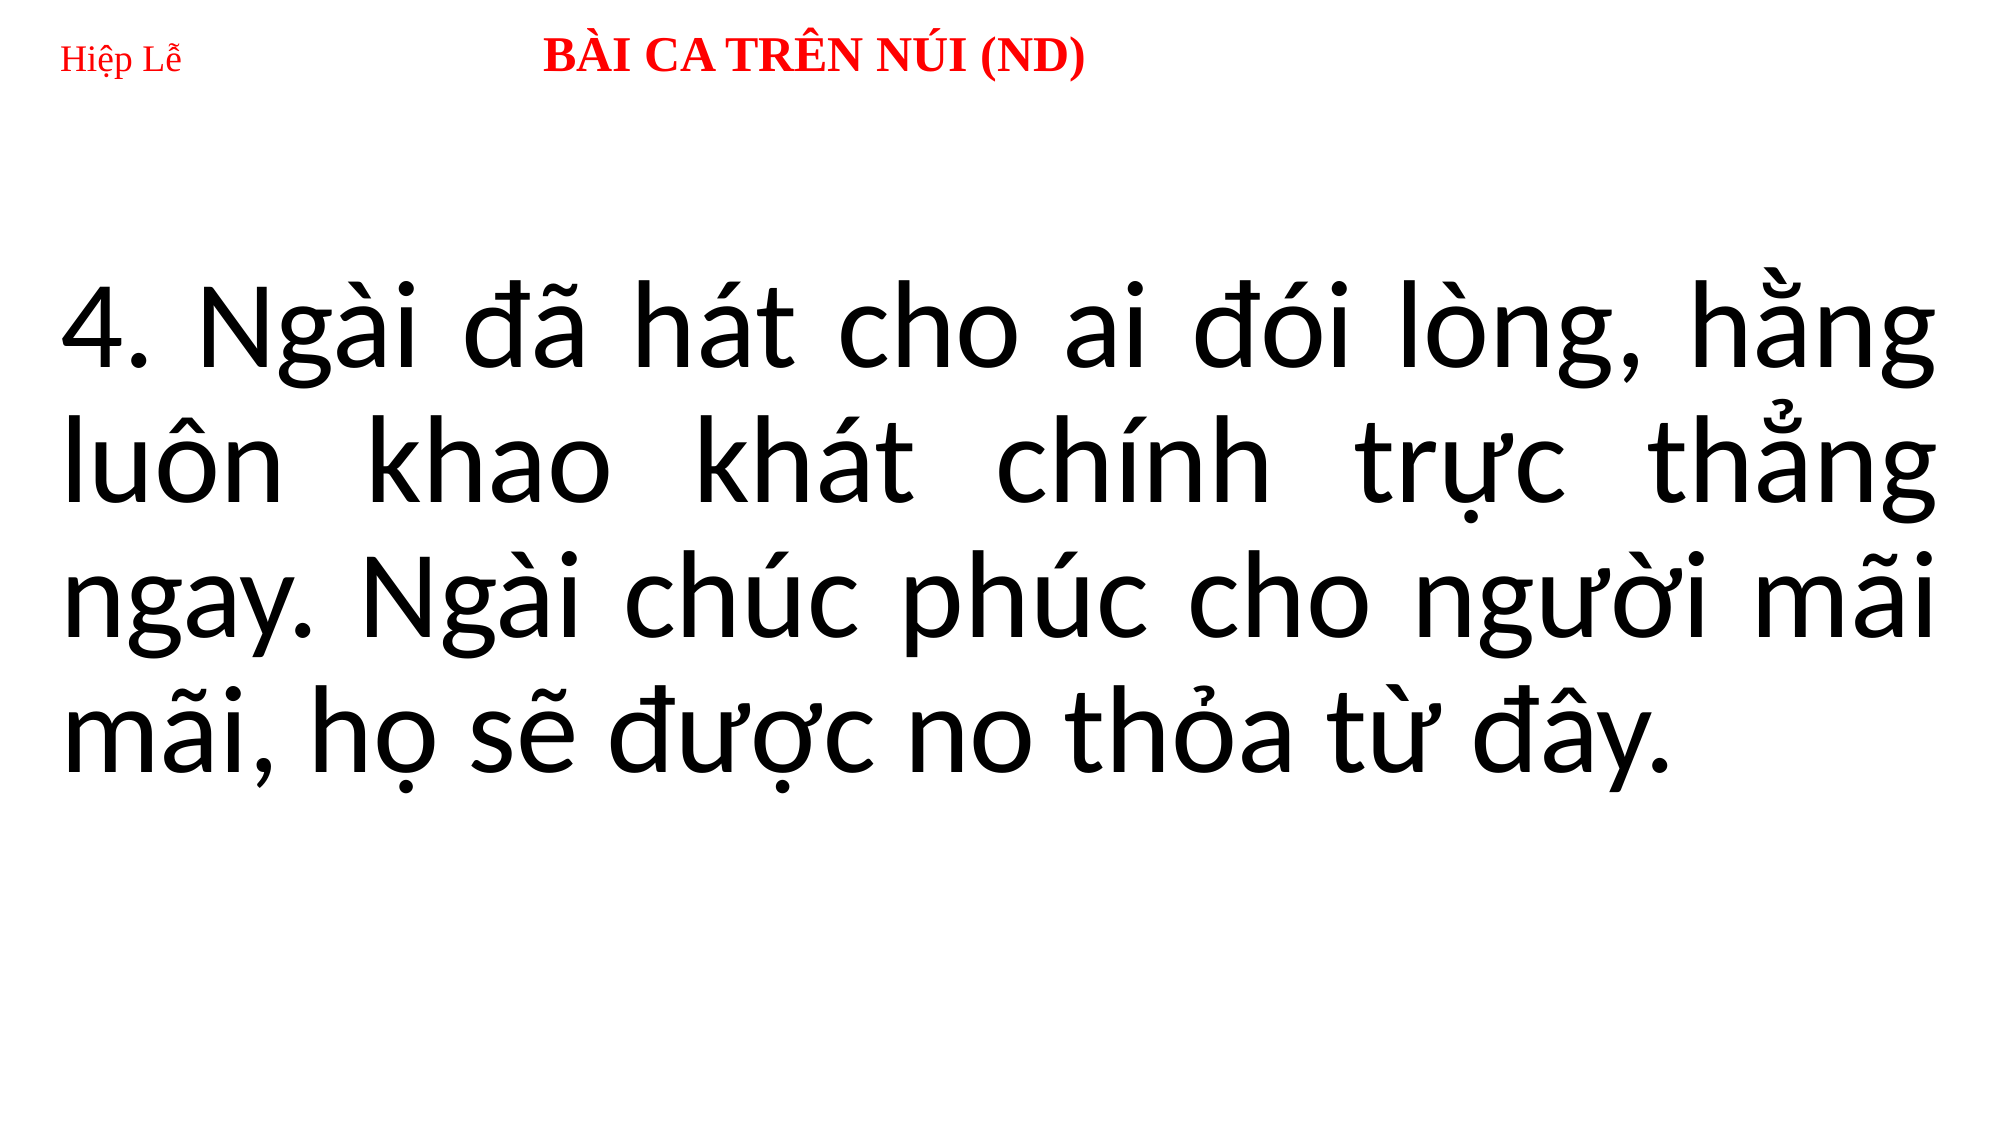

# Hiệp Lễ                                      BÀI CA TRÊN NÚI (ND)
4. Ngài đã hát cho ai đói lòng, hằng luôn khao khát chính trực thẳng ngay. Ngài chúc phúc cho người mãi mãi, họ sẽ được no thỏa từ đây.